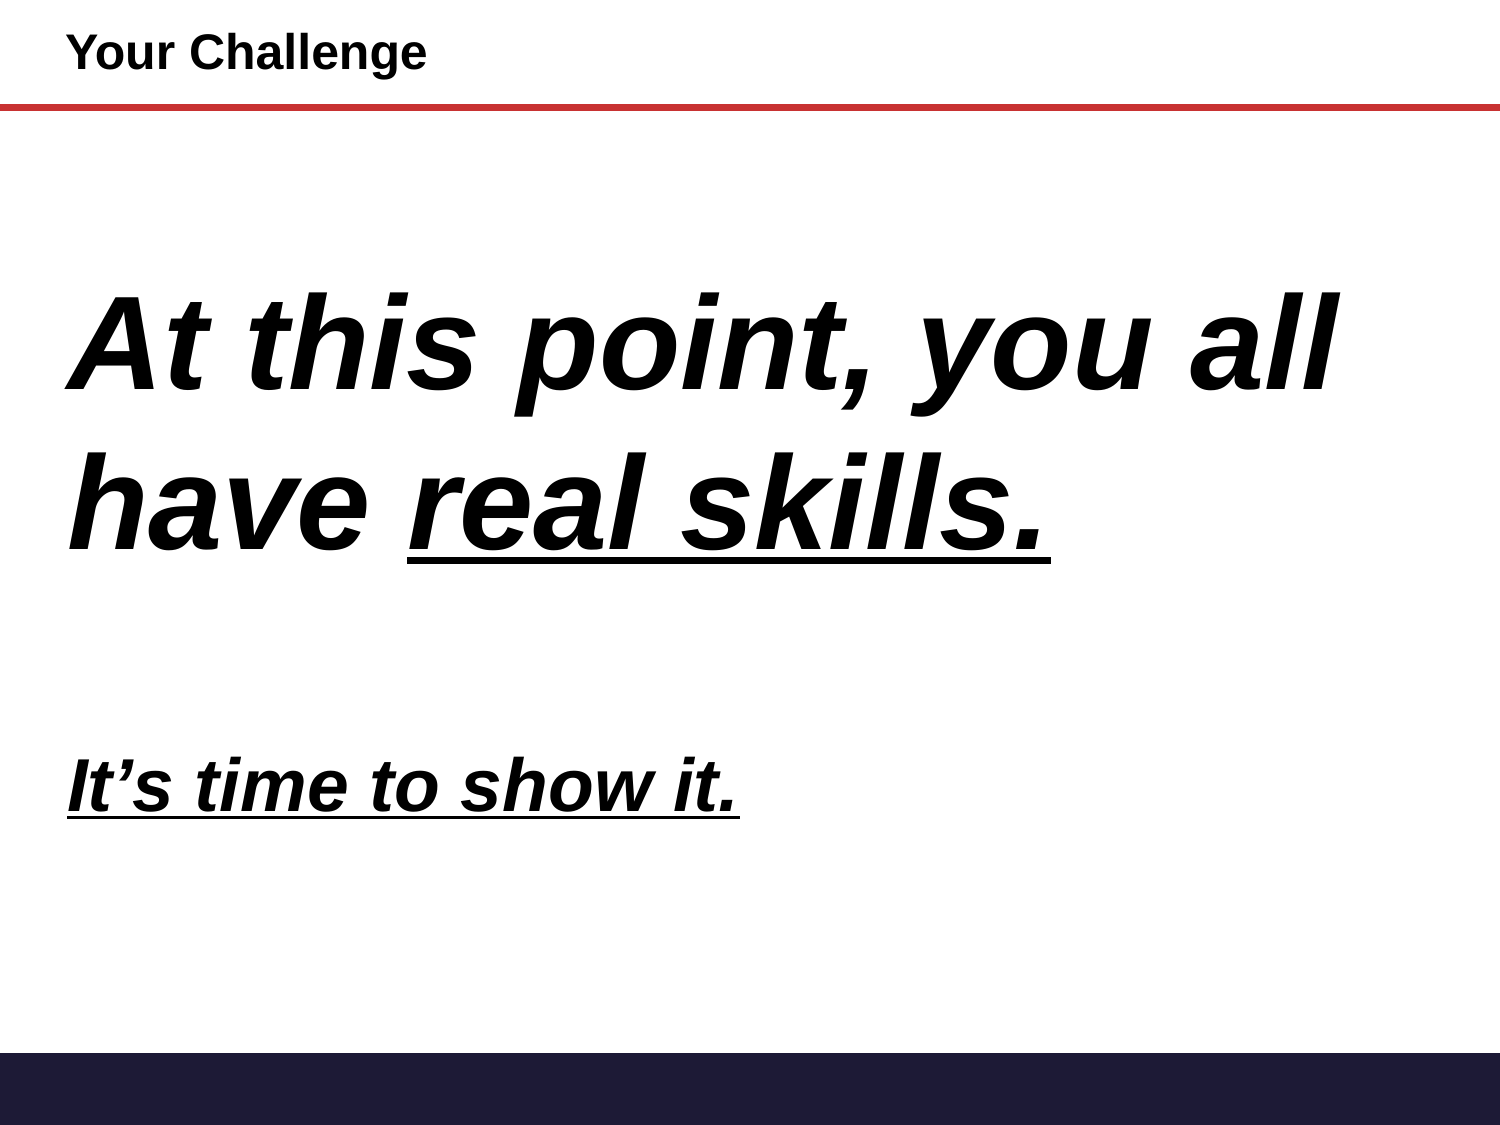

# Your Challenge
At this point, you all have real skills.

It’s time to show it.